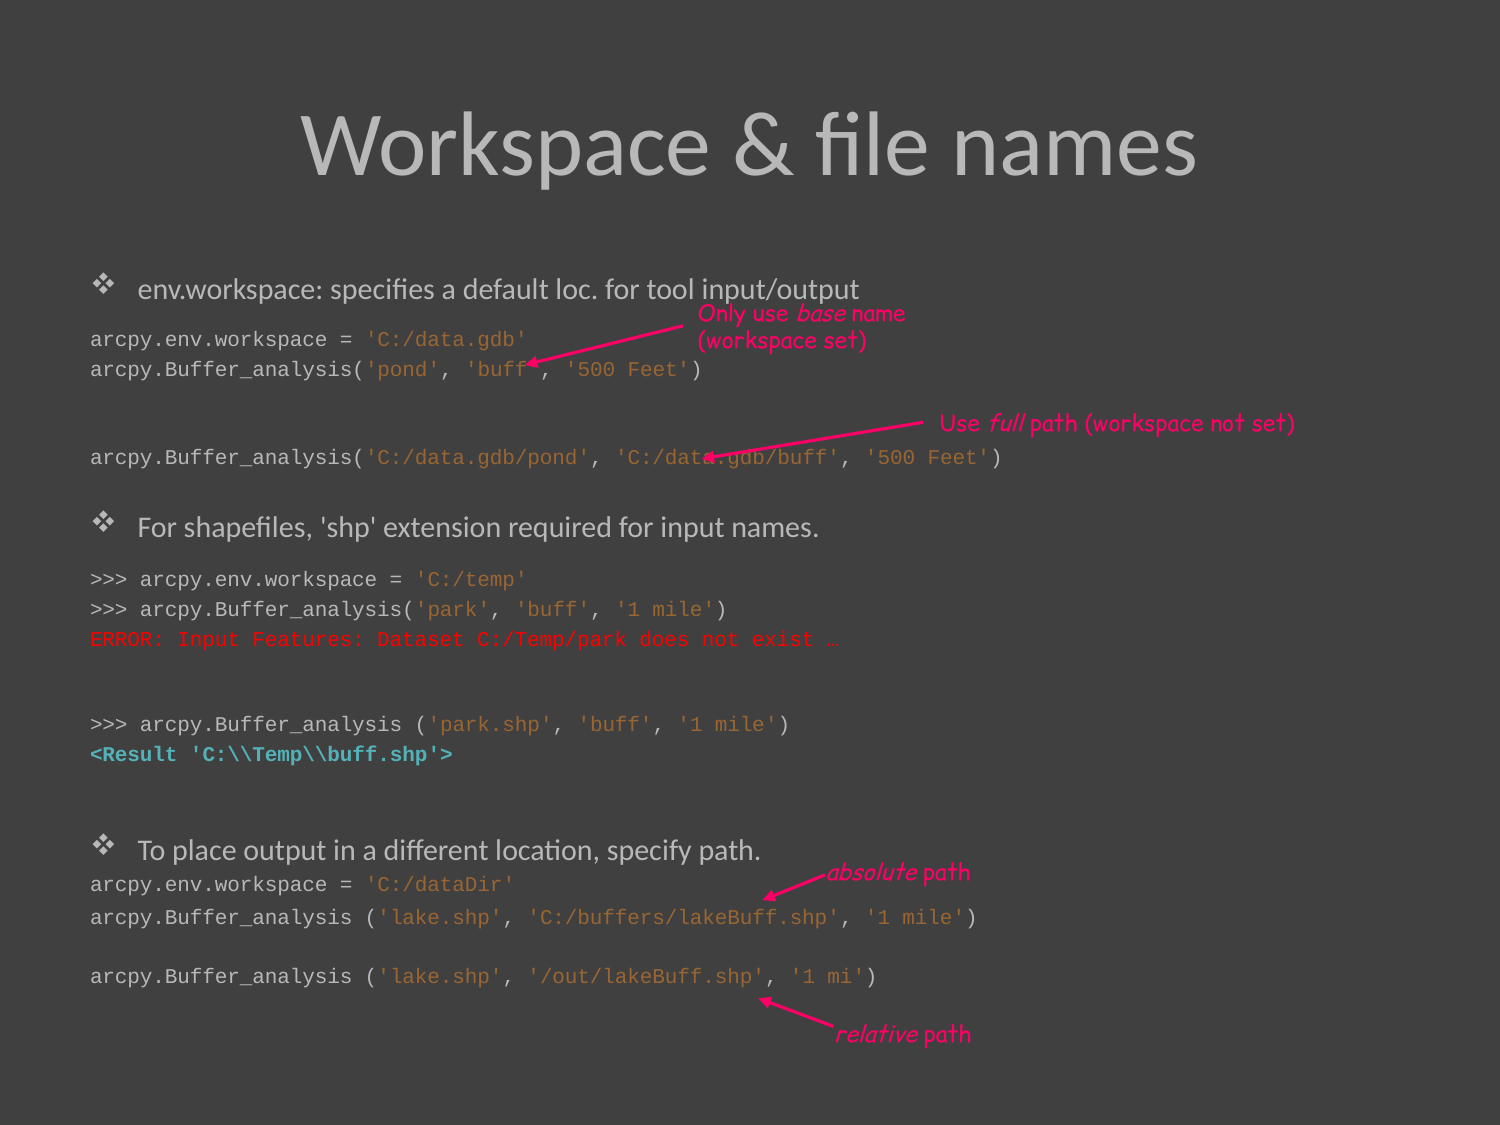

# Workspace & file names
env.workspace: specifies a default loc. for tool input/output

arcpy.env.workspace = 'C:/data.gdb'
arcpy.Buffer_analysis('pond', 'buff', '500 Feet')

arcpy.Buffer_analysis('C:/data.gdb/pond', 'C:/data.gdb/buff', '500 Feet')

For shapefiles, 'shp' extension required for input names.
>>> arcpy.env.workspace = 'C:/temp'
>>> arcpy.Buffer_analysis('park', 'buff', '1 mile')
ERROR: Input Features: Dataset C:/Temp/park does not exist …

>>> arcpy.Buffer_analysis ('park.shp', 'buff', '1 mile')
<Result 'C:\\Temp\\buff.shp'>

To place output in a different location, specify path.
arcpy.env.workspace = 'C:/dataDir'
arcpy.Buffer_analysis ('lake.shp', 'C:/buffers/lakeBuff.shp', '1 mile')

arcpy.Buffer_analysis ('lake.shp', '/out/lakeBuff.shp', '1 mi')
Only use base name
(workspace set)
Use full path (workspace not set)
absolute path
relative path